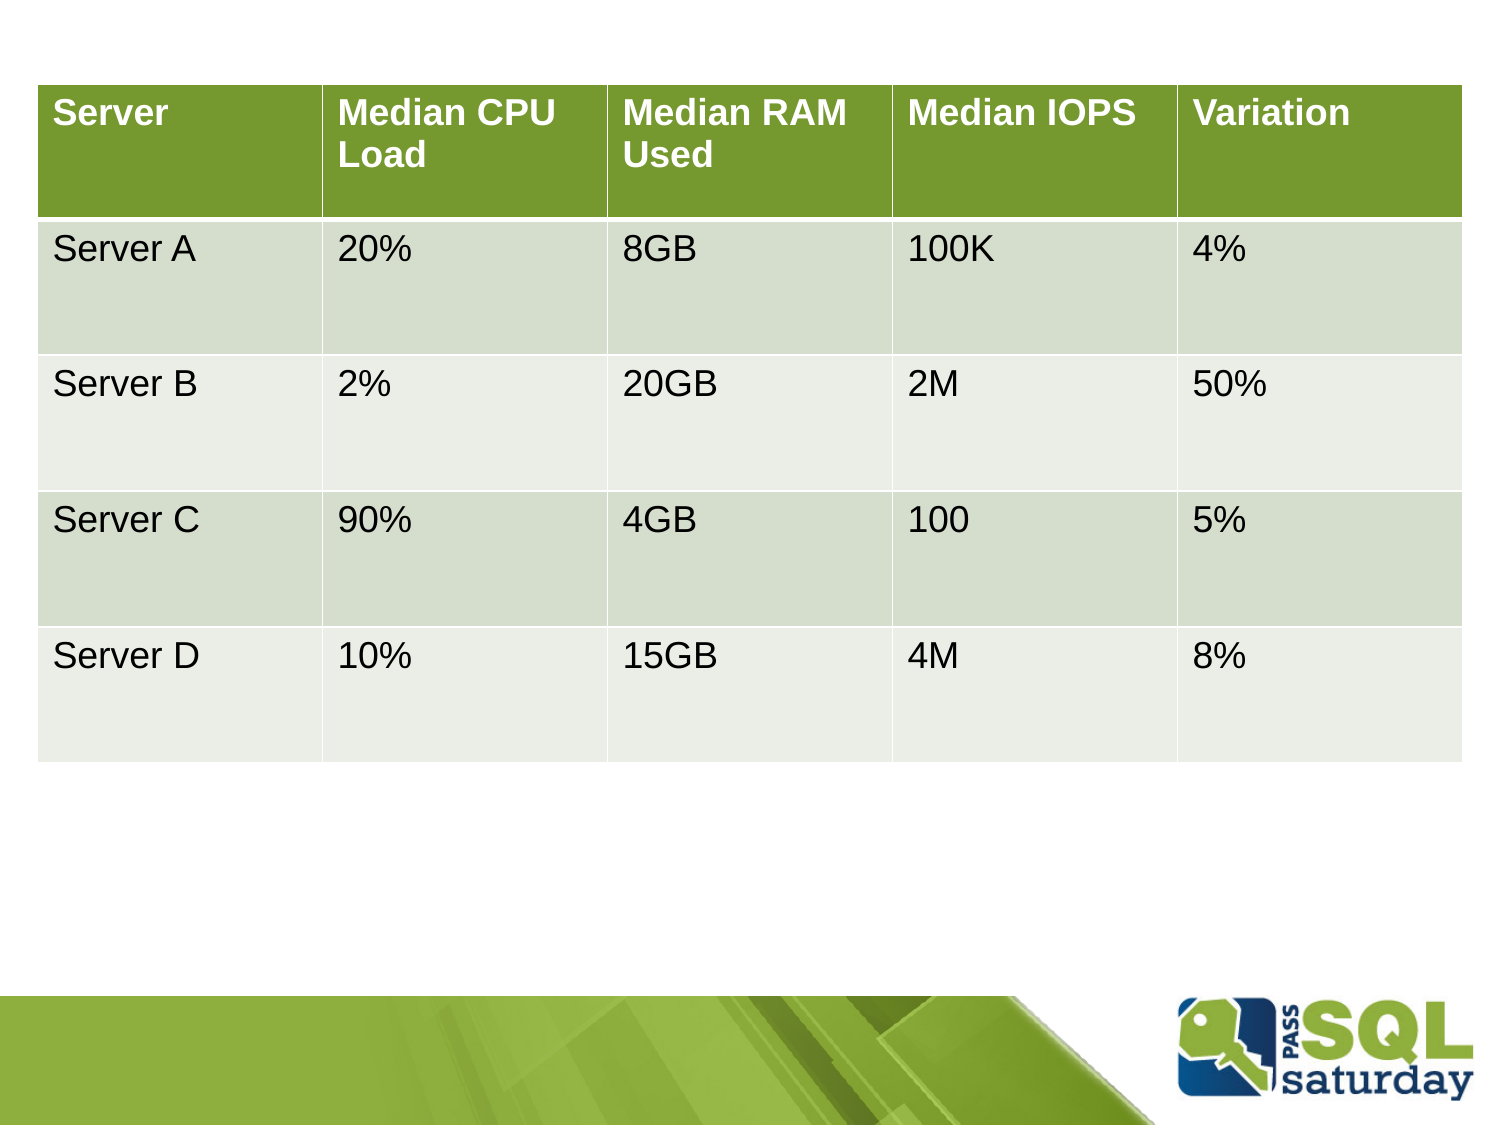

| Server | Median CPU Load | Median RAM Used | Median IOPS | Variation |
| --- | --- | --- | --- | --- |
| Server A | 20% | 8GB | 100K | 4% |
| Server B | 2% | 20GB | 2M | 50% |
| Server C | 90% | 4GB | 100 | 5% |
| Server D | 10% | 15GB | 4M | 8% |